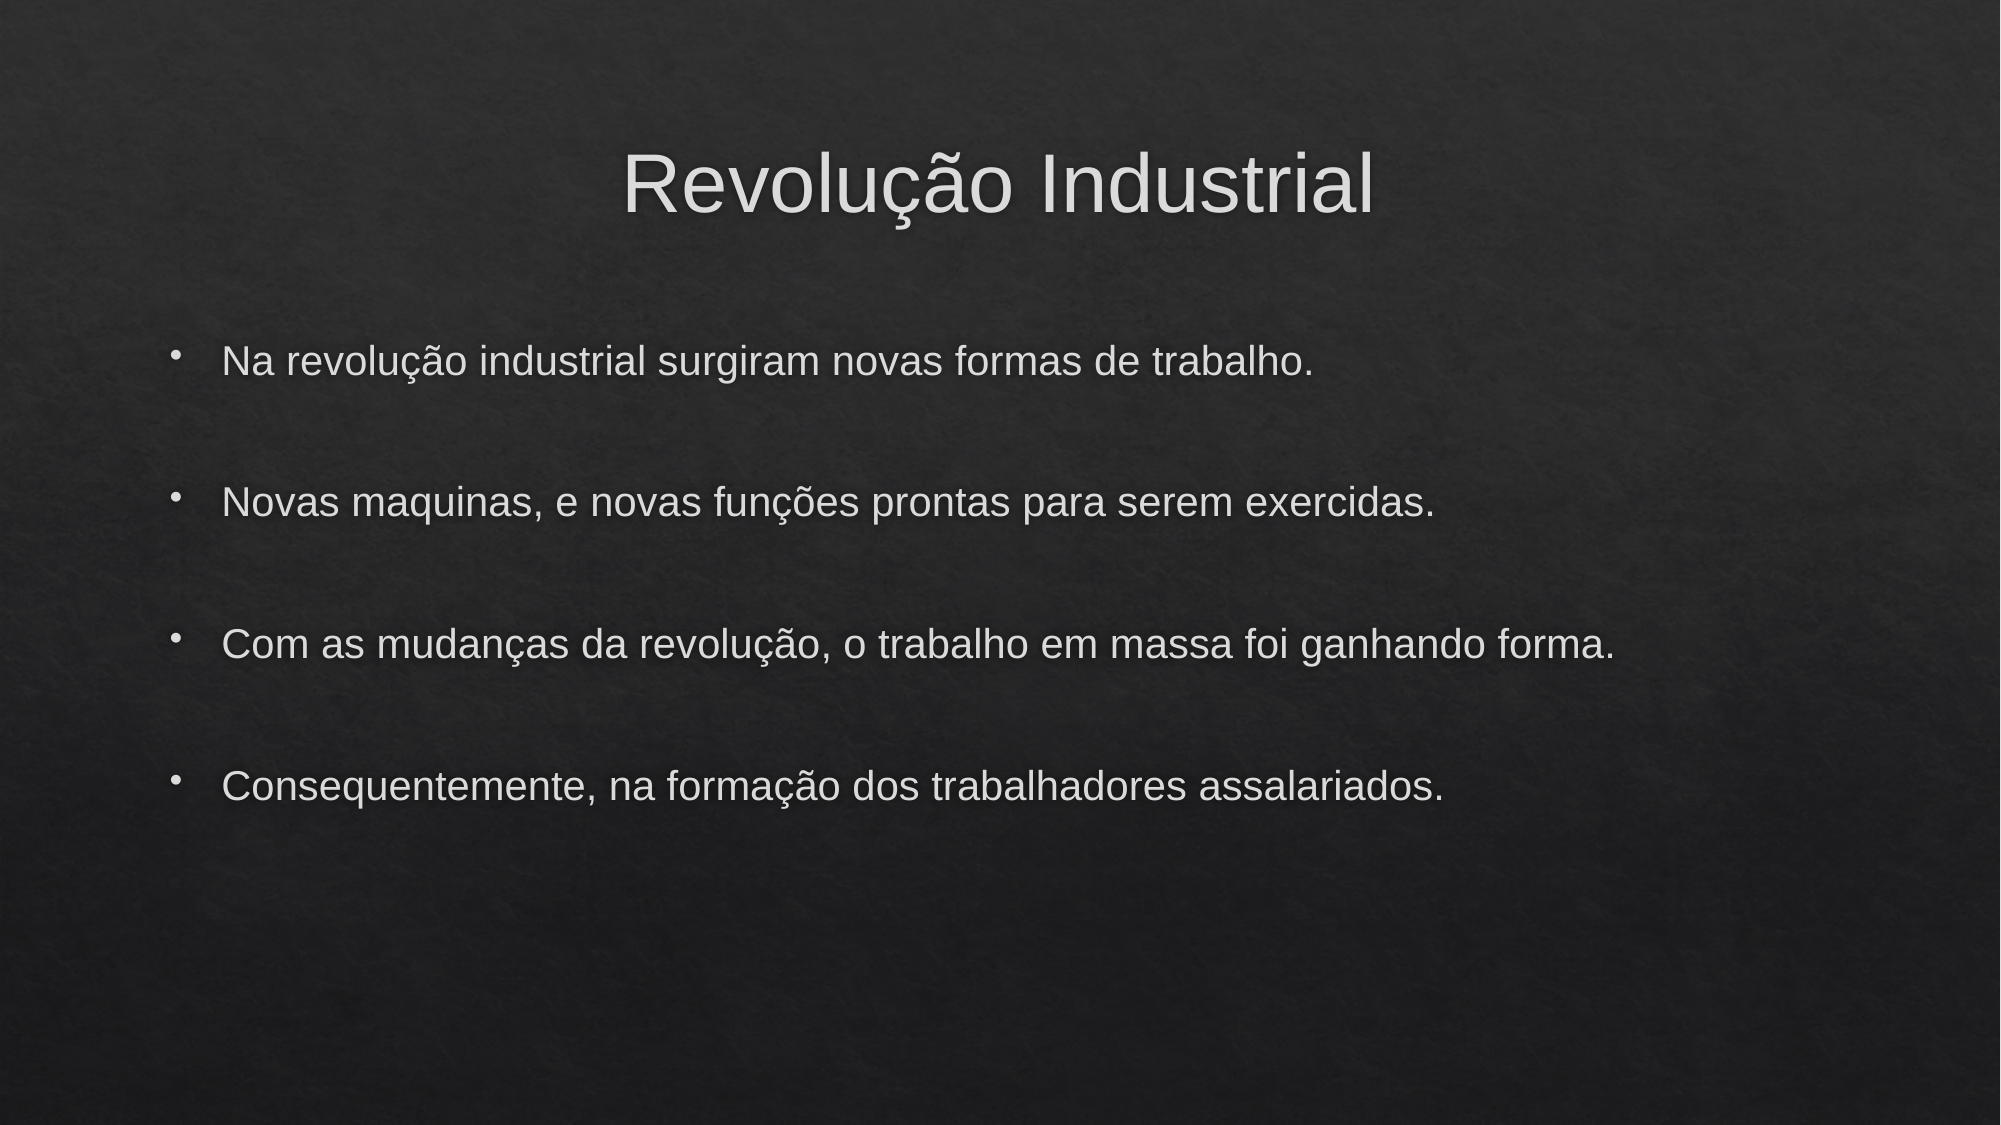

# Revolução Industrial
Na revolução industrial surgiram novas formas de trabalho.

Novas maquinas, e novas funções prontas para serem exercidas.

Com as mudanças da revolução, o trabalho em massa foi ganhando forma.

Consequentemente, na formação dos trabalhadores assalariados.